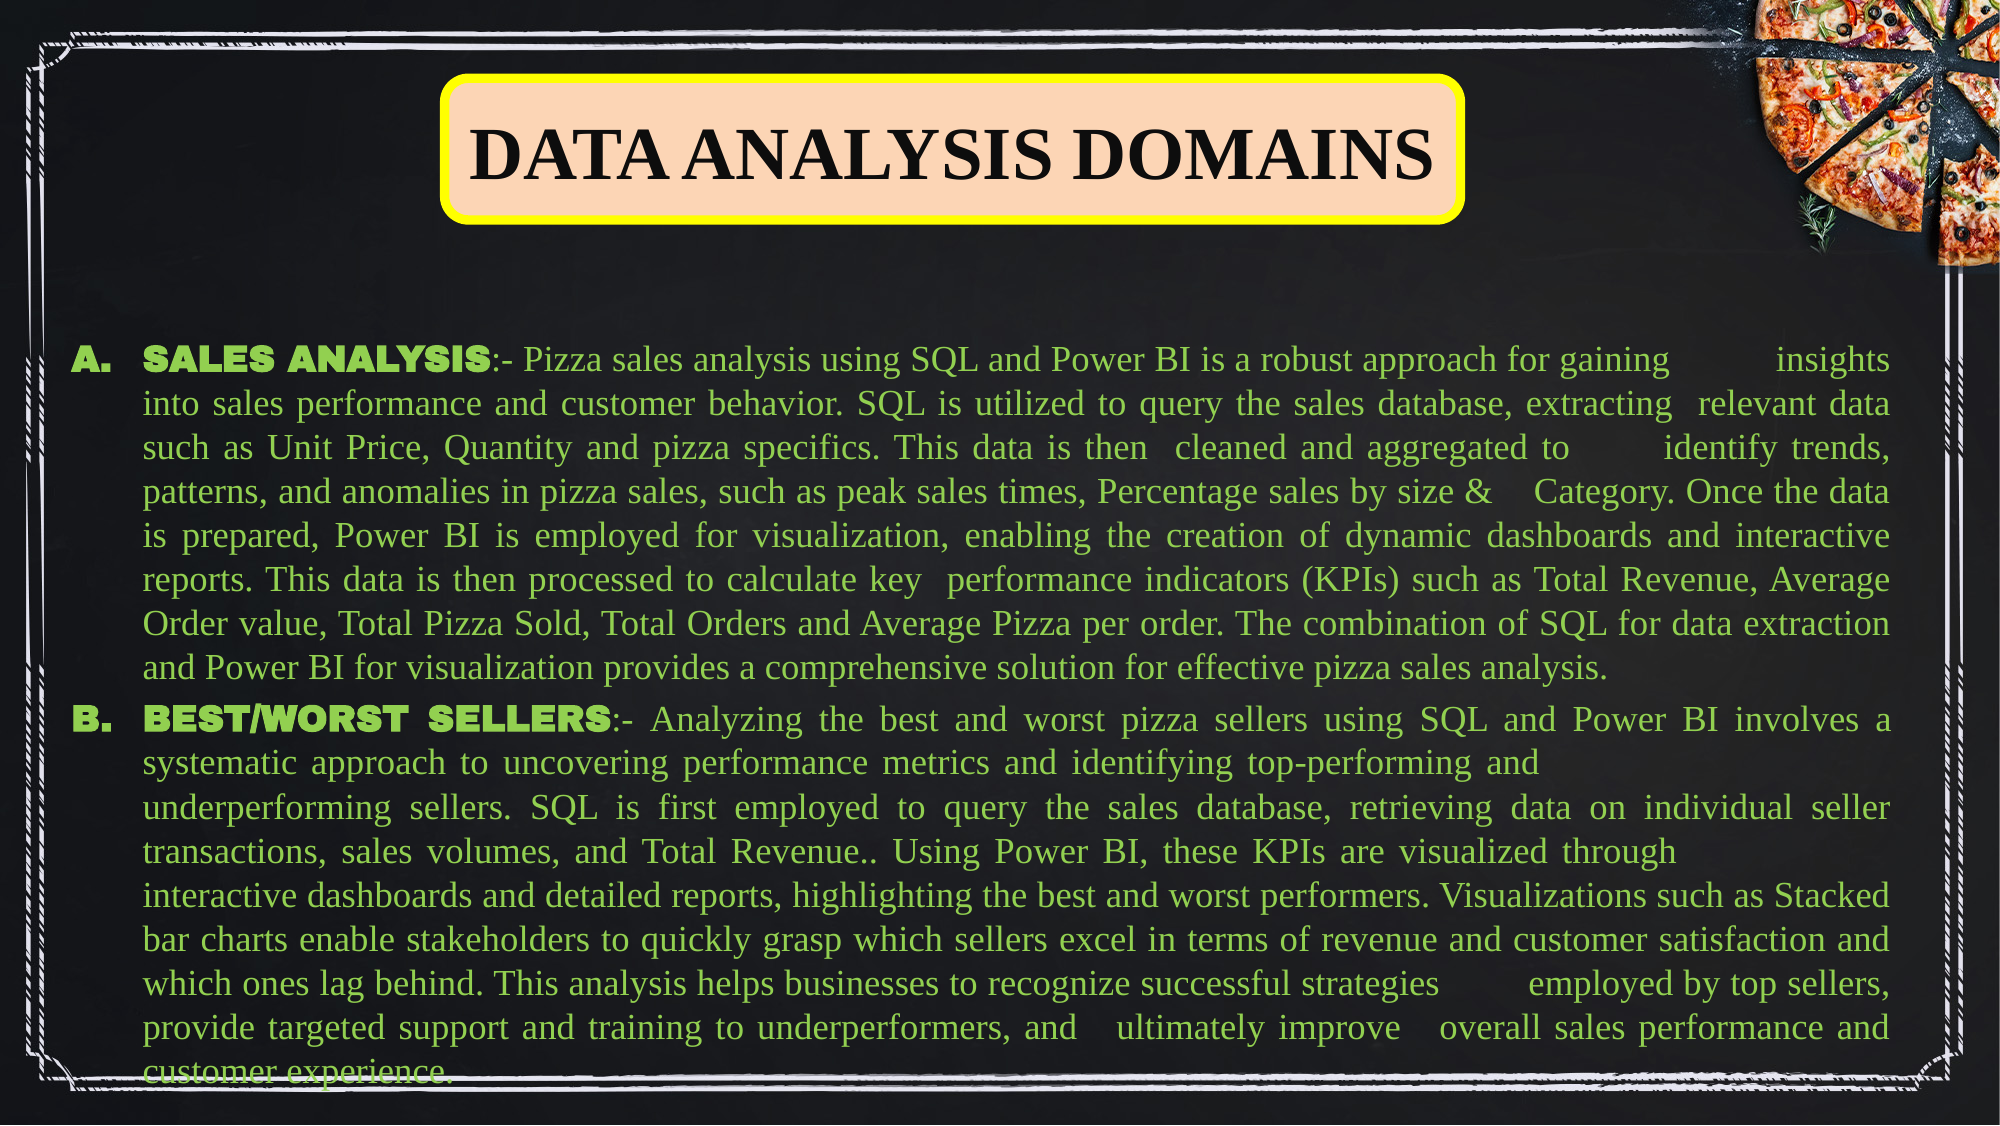

DATA ANALYSIS DOMAINS
SALES ANALYSIS:- Pizza sales analysis using SQL and Power BI is a robust approach for gaining           insights into sales performance and customer behavior. SQL is utilized to query the sales database, extracting  relevant data such as Unit Price, Quantity and pizza specifics. This data is then  cleaned and aggregated to       identify trends, patterns, and anomalies in pizza sales, such as peak sales times, Percentage sales by size &    Category. Once the data is prepared, Power BI is employed for visualization, enabling the creation of dynamic dashboards and interactive reports. This data is then processed to calculate key  performance indicators (KPIs) such as Total Revenue, Average Order value, Total Pizza Sold, Total Orders and Average Pizza per order. The combination of SQL for data extraction and Power BI for visualization provides a comprehensive solution for effective pizza sales analysis.
BEST/WORST SELLERS:- Analyzing the best and worst pizza sellers using SQL and Power BI involves a systematic approach to uncovering performance metrics and identifying top-performing and                          underperforming sellers. SQL is first employed to query the sales database, retrieving data on individual seller transactions, sales volumes, and Total Revenue.. Using Power BI, these KPIs are visualized through                interactive dashboards and detailed reports, highlighting the best and worst performers. Visualizations such as Stacked bar charts enable stakeholders to quickly grasp which sellers excel in terms of revenue and customer satisfaction and which ones lag behind. This analysis helps businesses to recognize successful strategies         employed by top sellers, provide targeted support and training to underperformers, and   ultimately improve   overall sales performance and customer experience.